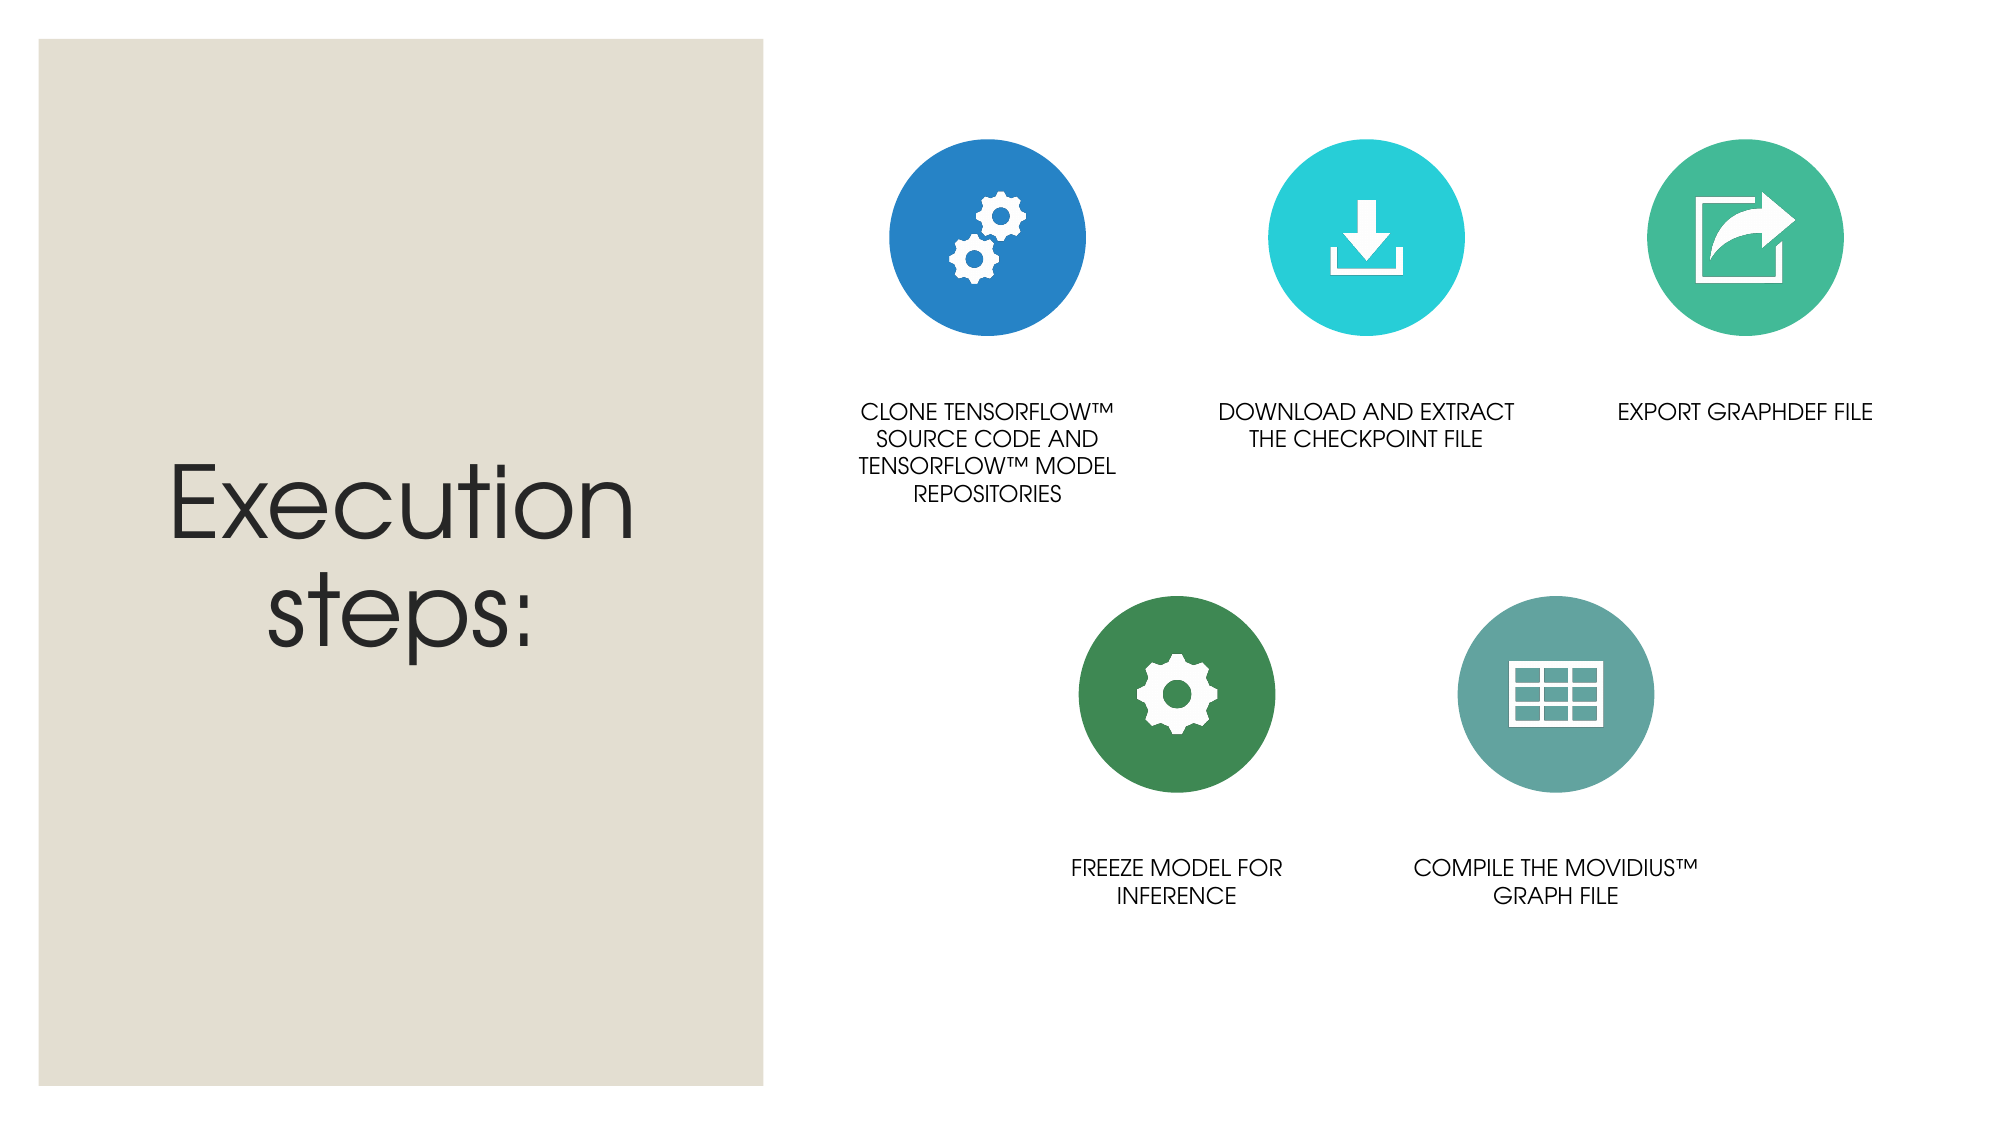

Clone TensorFlow™ source code and TensorFlow™ model repositories
Download and extract the checkpoint file
Export GraphDef file
Freeze model for inference
Compile the Movidius™ graph file

# Execution steps: